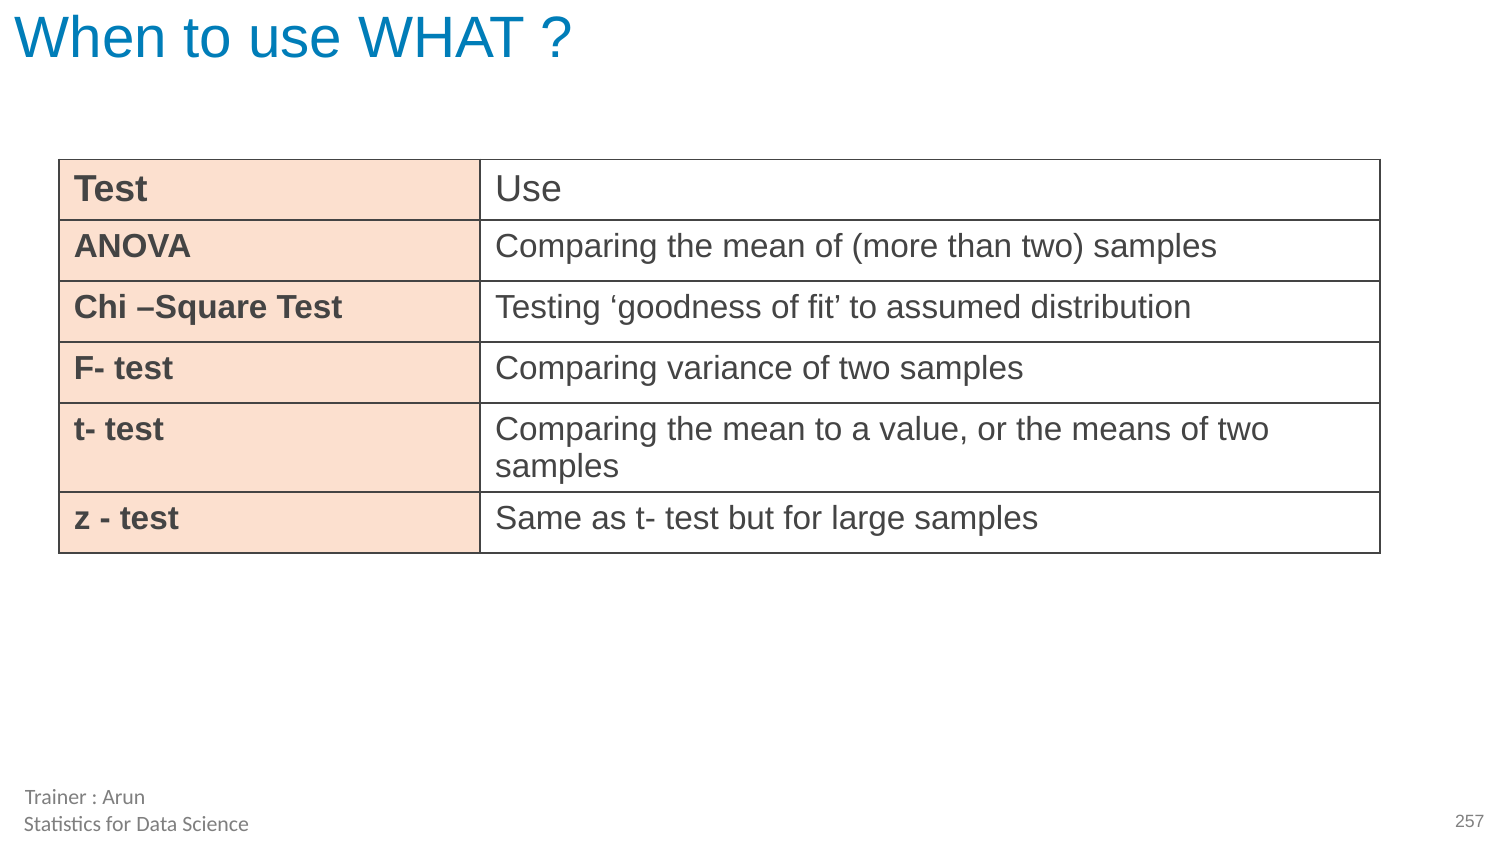

# When to use WHAT ?
| Test | Use |
| --- | --- |
| ANOVA | Comparing the mean of (more than two) samples |
| Chi –Square Test | Testing ‘goodness of fit’ to assumed distribution |
| F- test | Comparing variance of two samples |
| t- test | Comparing the mean to a value, or the means of two samples |
| z - test | Same as t- test but for large samples |